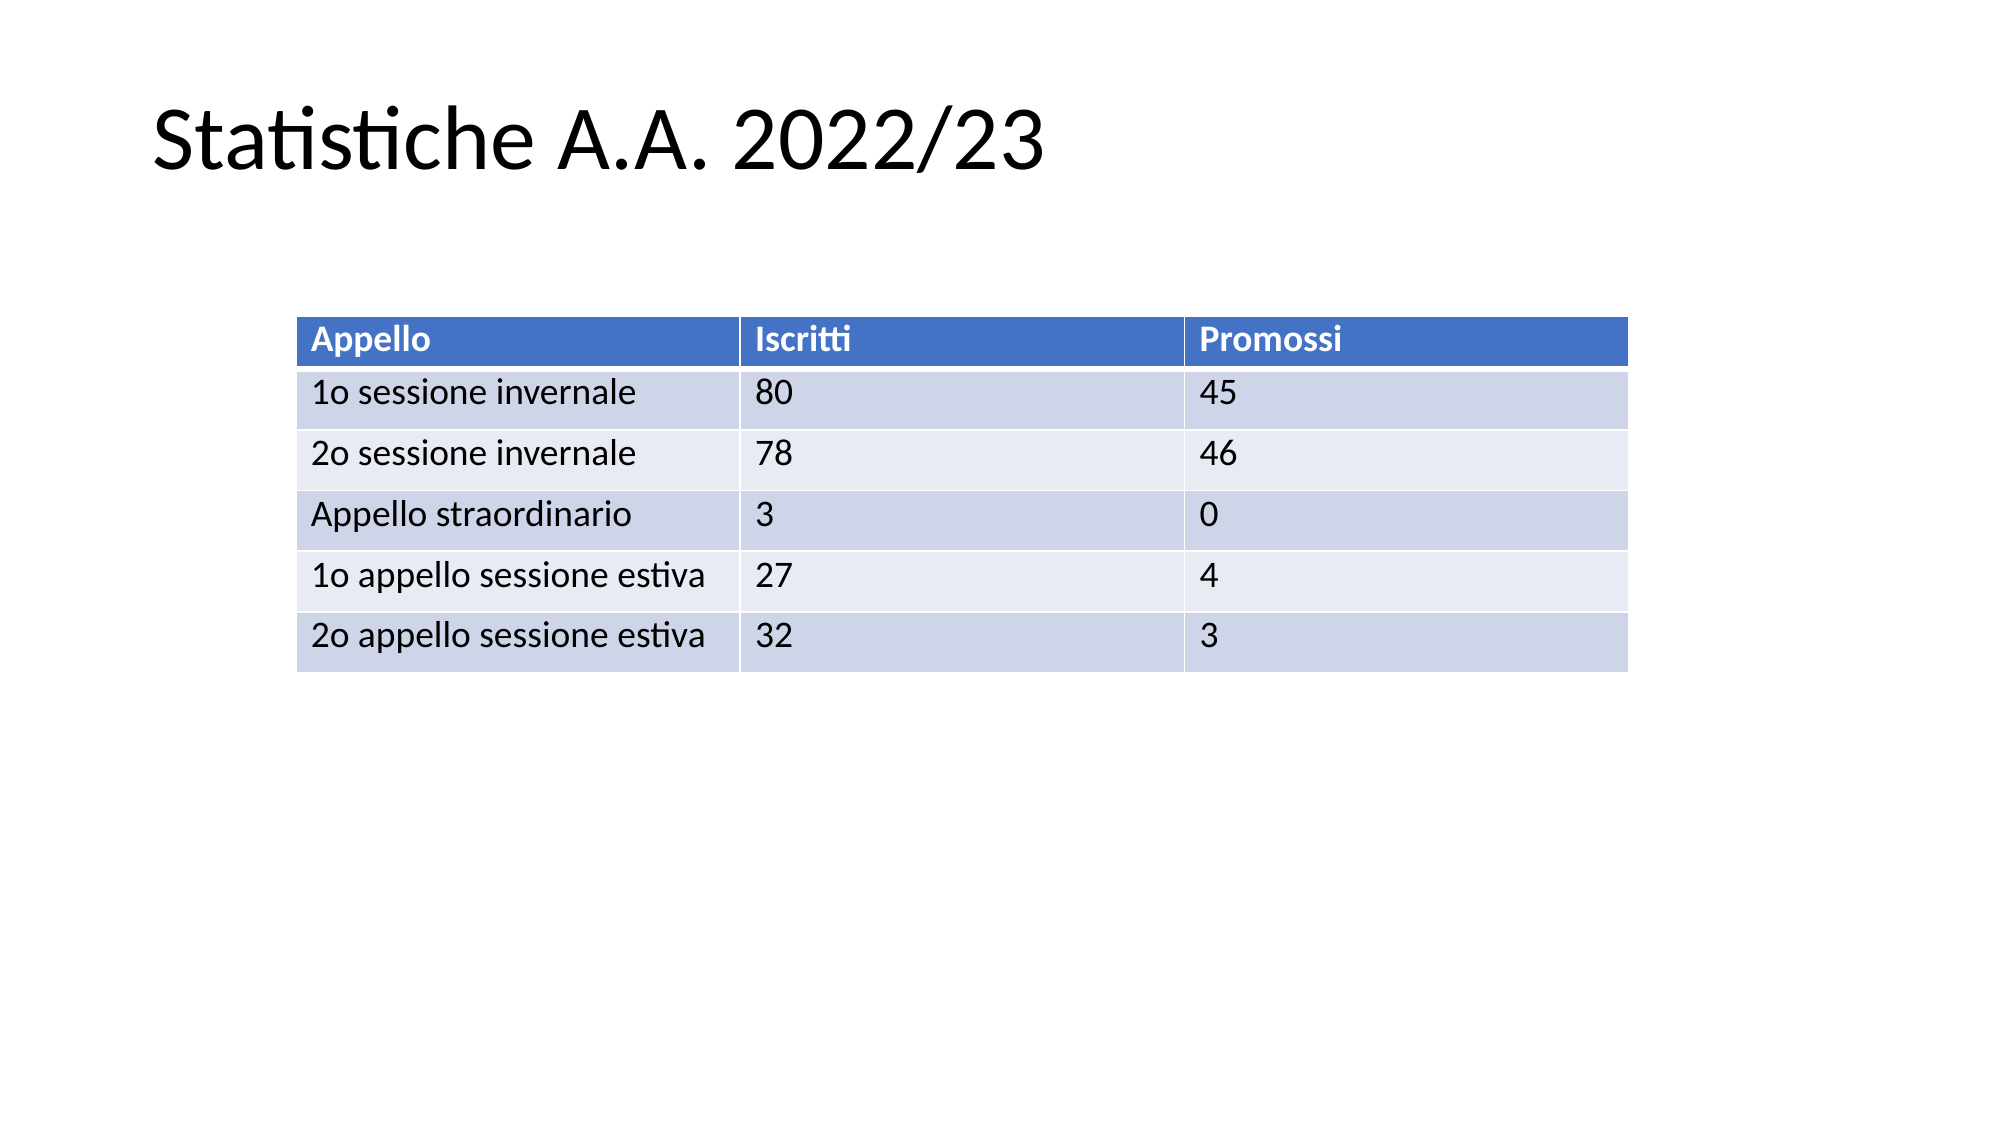

# Statistiche A.A. 2022/23
| Appello | Iscritti | Promossi |
| --- | --- | --- |
| 1o sessione invernale | 80 | 45 |
| 2o sessione invernale | 78 | 46 |
| Appello straordinario | 3 | 0 |
| 1o appello sessione estiva | 27 | 4 |
| 2o appello sessione estiva | 32 | 3 |